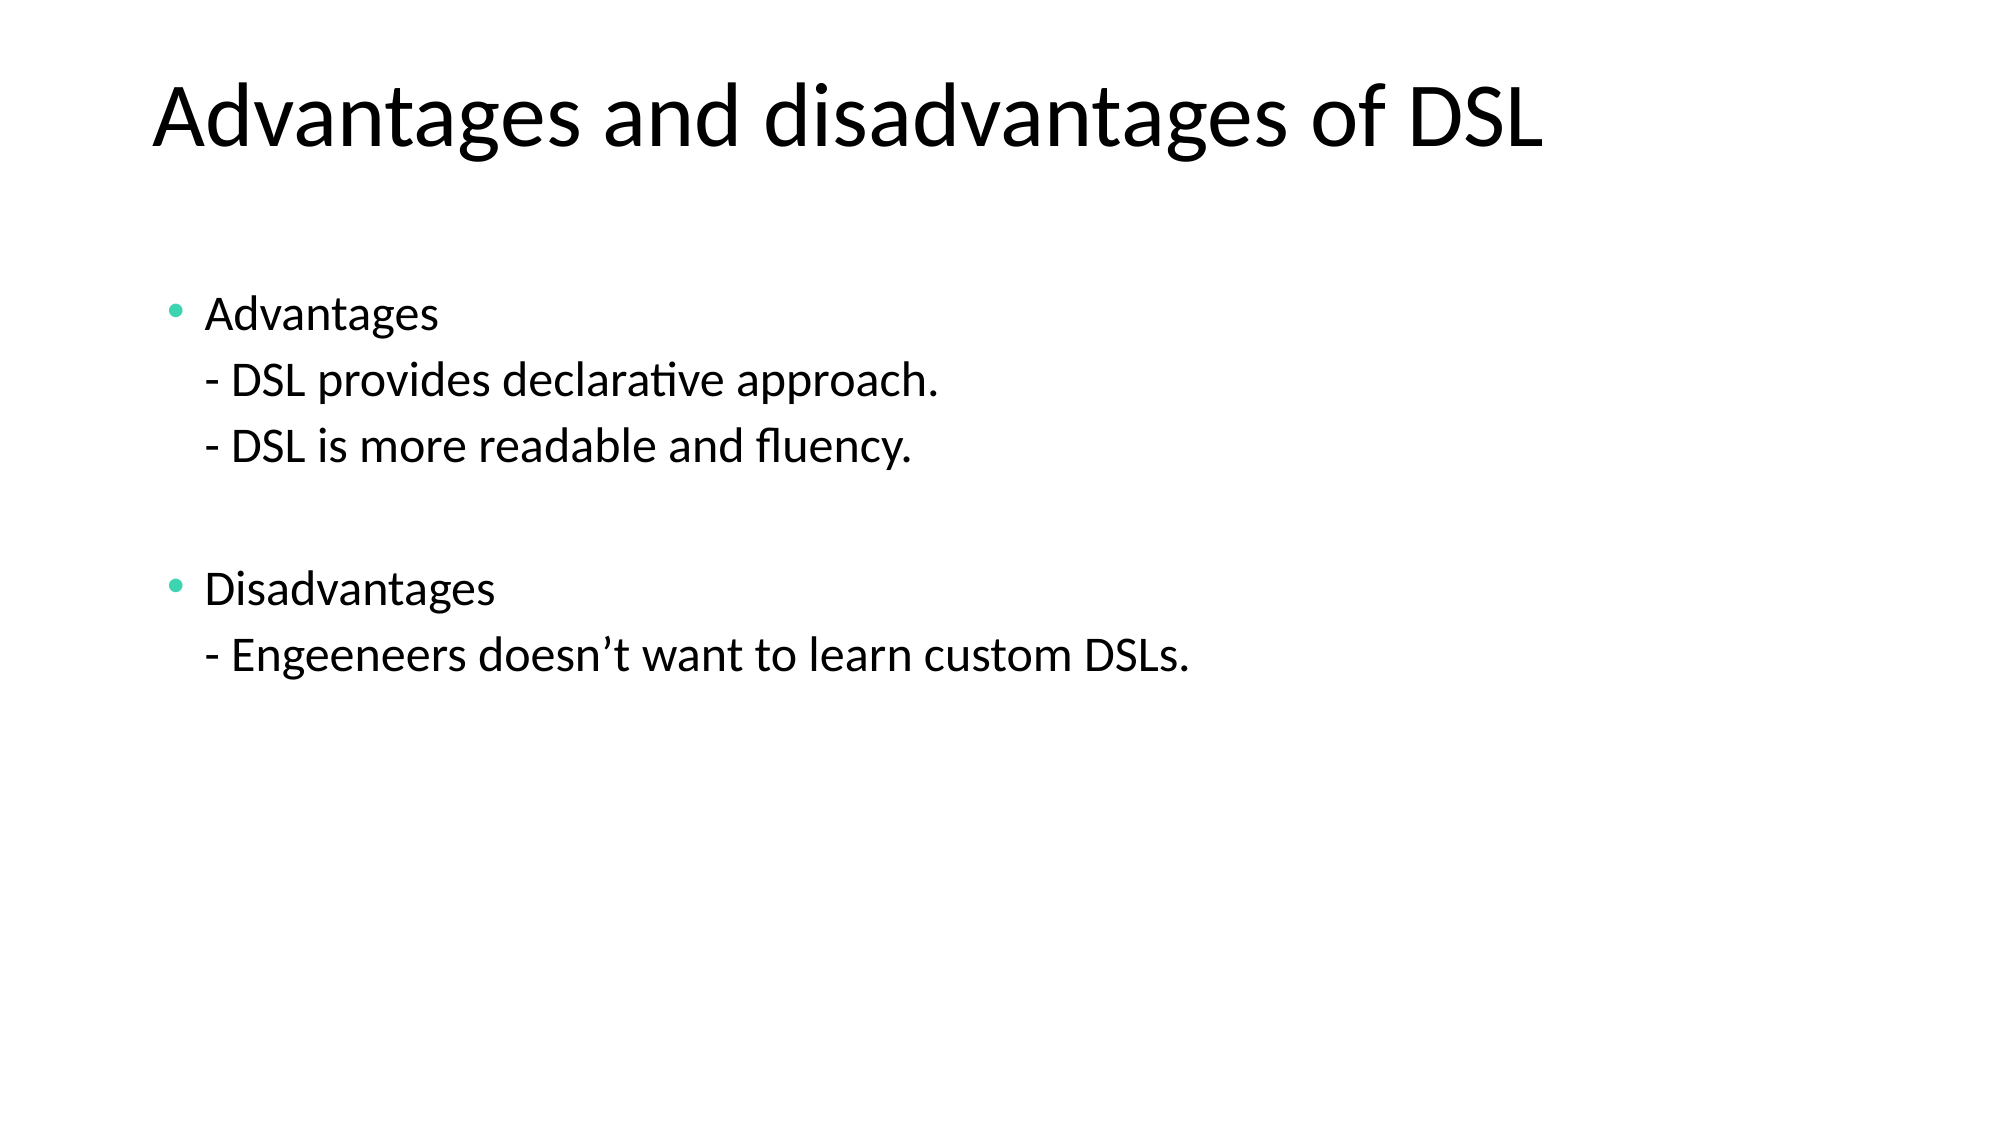

Advantages and disadvantages of DSL
Advantages
- DSL provides declarative approach.
- DSL is more readable and fluency.
Disadvantages
- Engeeneers doesn’t want to learn custom DSLs.